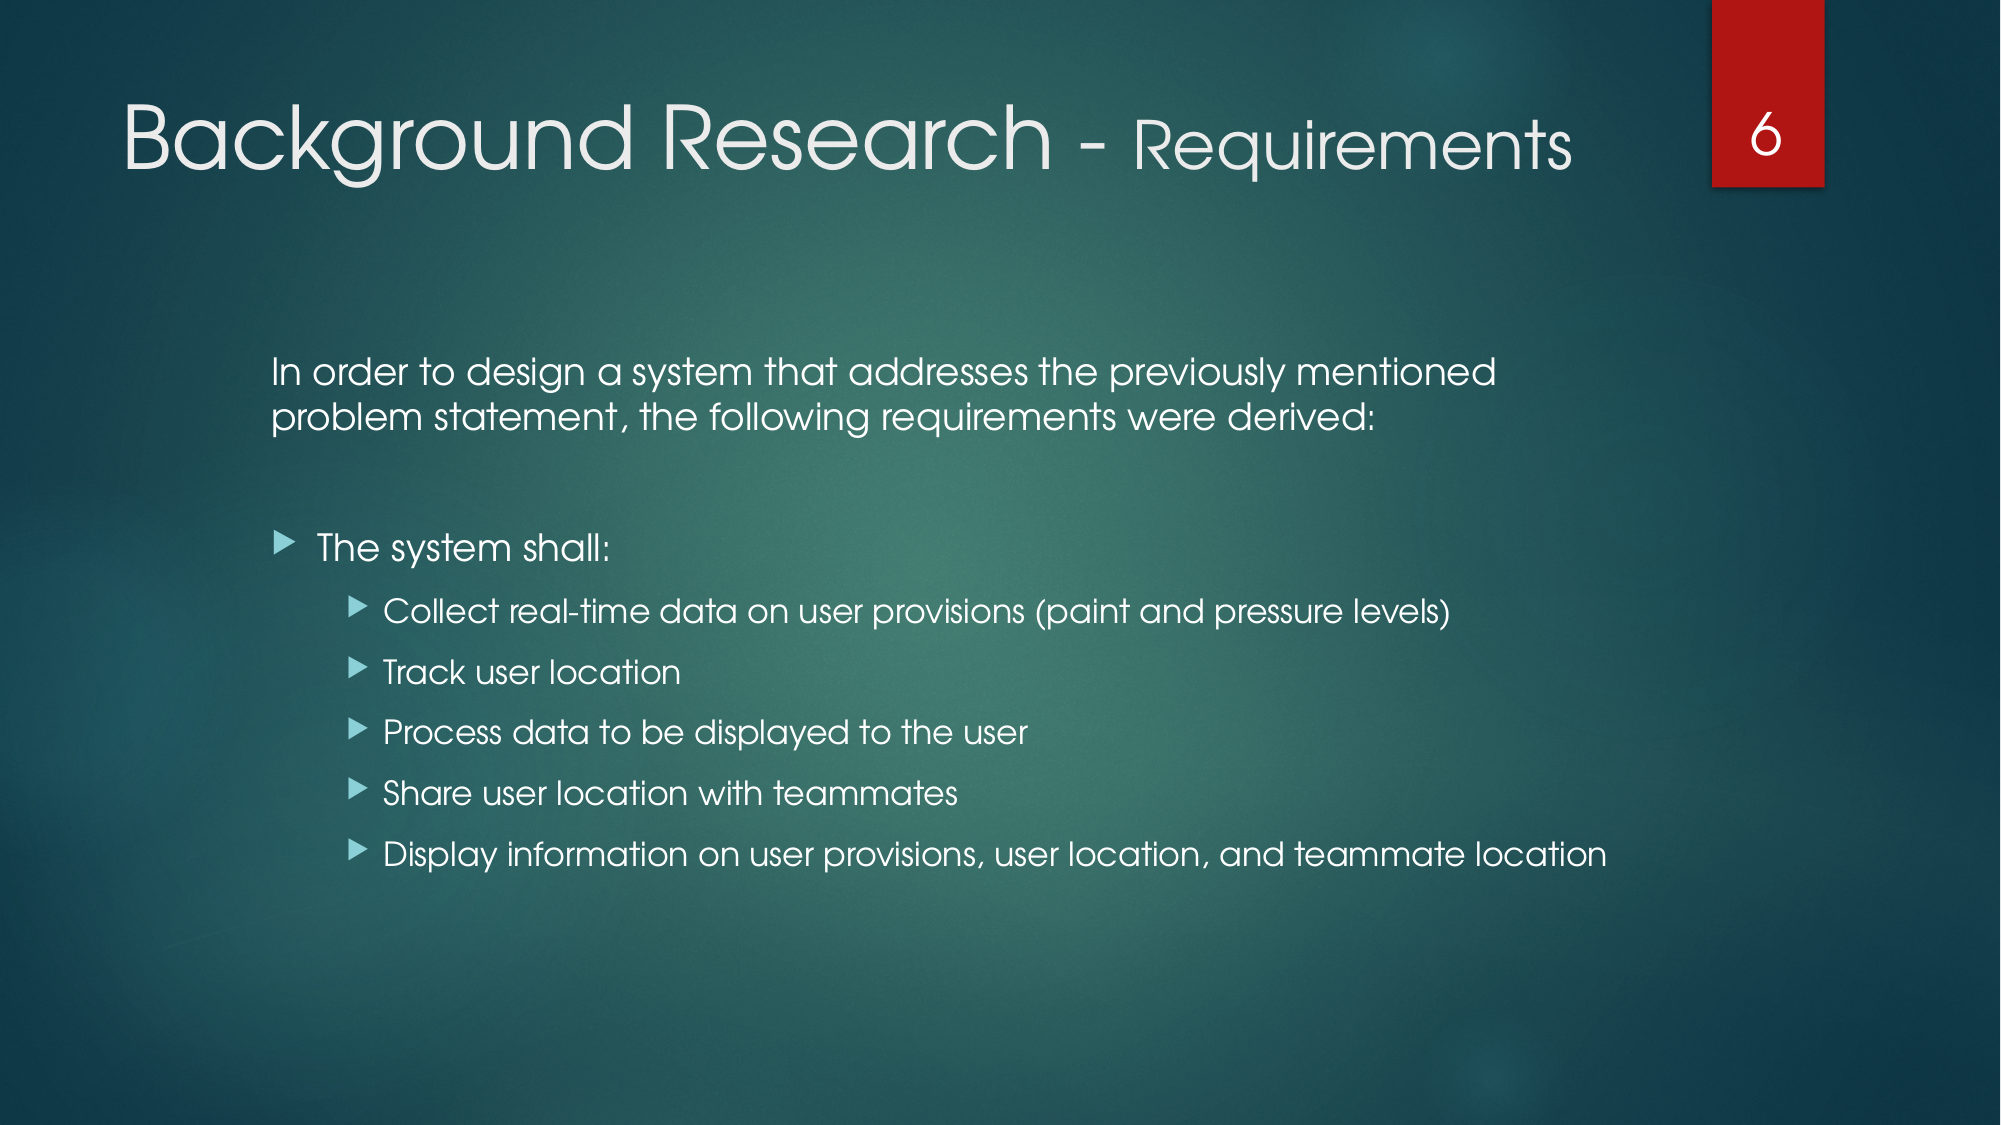

6
# Background Research - Requirements
In order to design a system that addresses the previously mentioned problem statement, the following requirements were derived:

The system shall:
Collect real-time data on user provisions (paint and pressure levels)
Track user location
Process data to be displayed to the user
Share user location with teammates
Display information on user provisions, user location, and teammate location